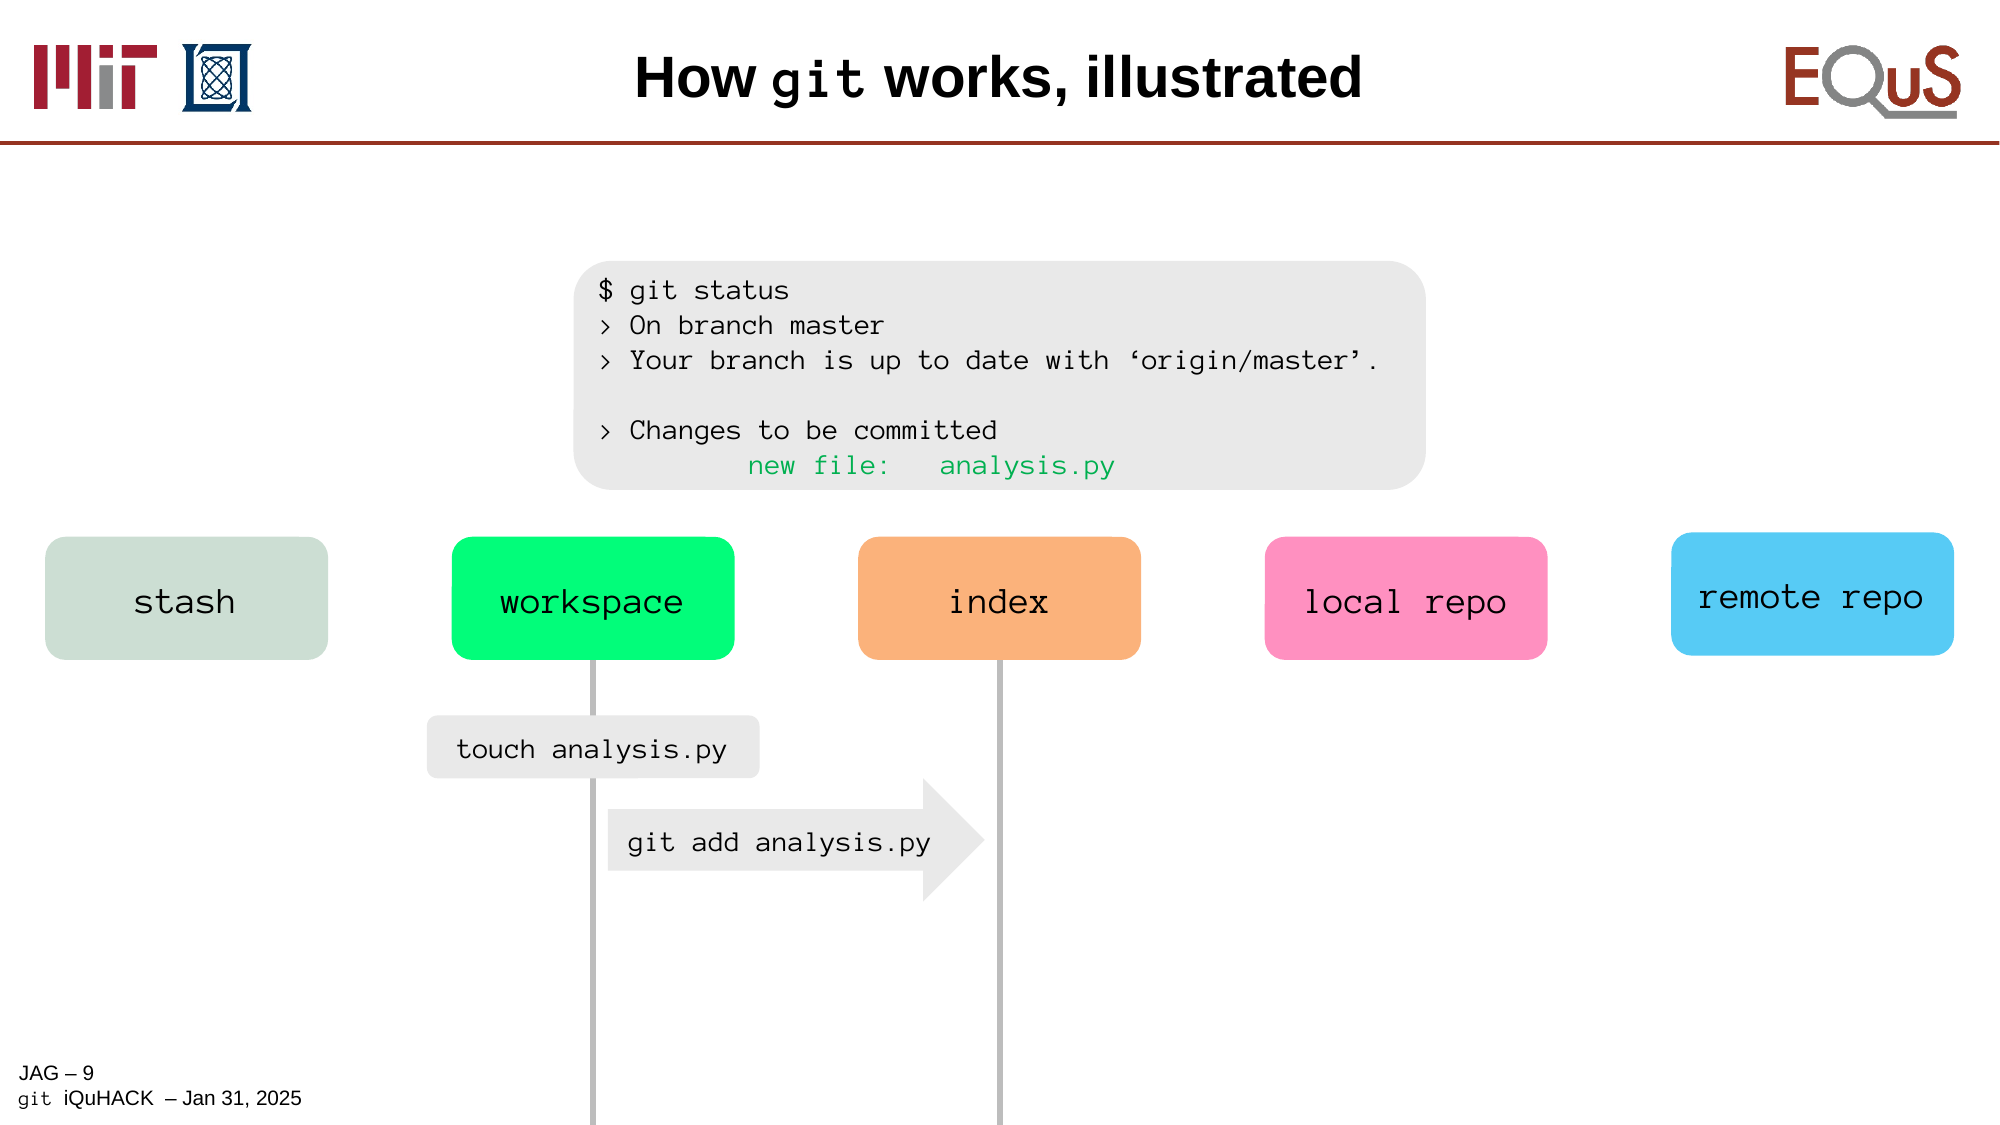

# How git works, illustrated
$ git status
> On branch master
> Your branch is up to date with ‘origin/master’.

> Changes to be committed
	new file:   analysis.py
remote repo
stash
workspace
index
local repo
touch analysis.py
git add analysis.py